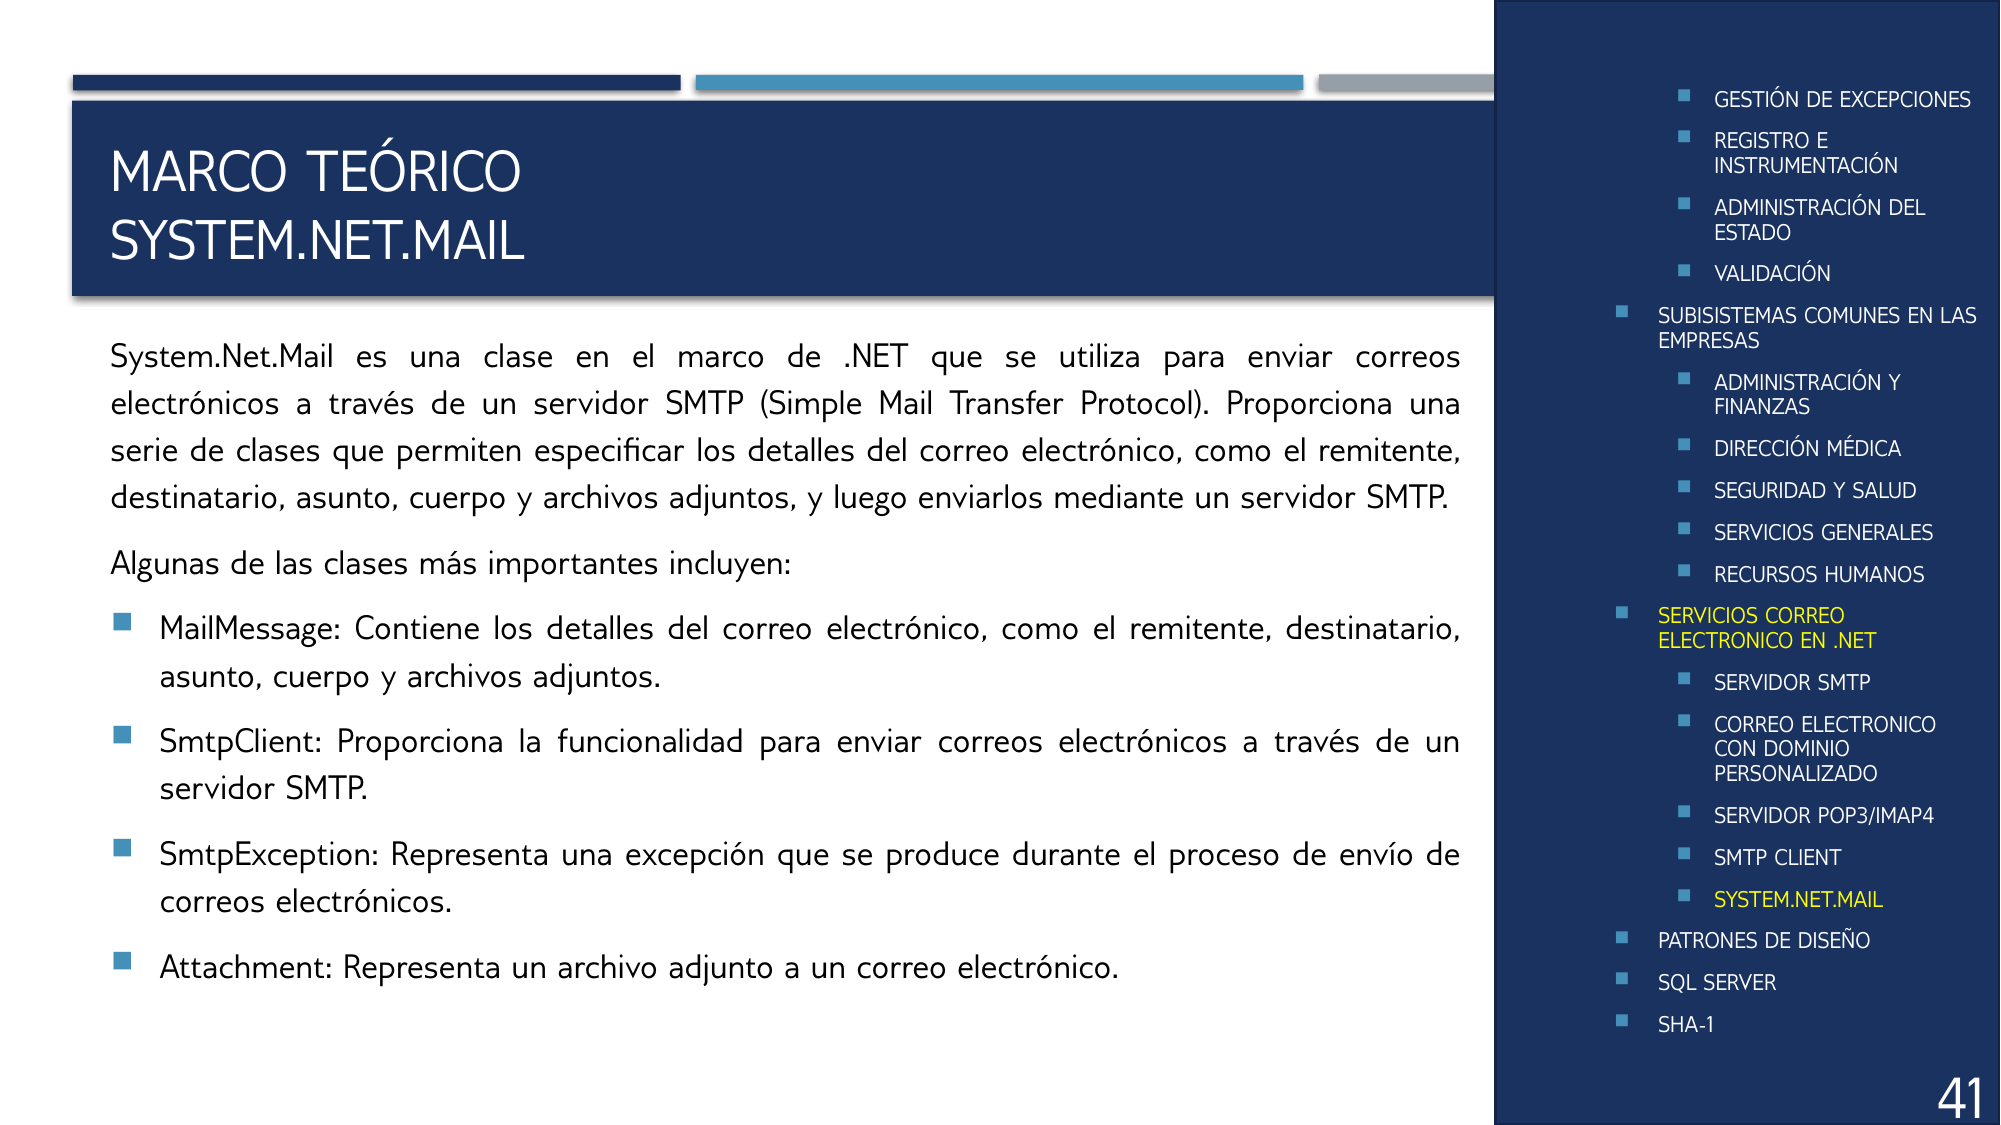

GESTIÓN DE EXCEPCIONES
REGISTRO E INSTRUMENTACIÓN
ADMINISTRACIÓN DEL ESTADO
VALIDACIÓN
SUBISISTEMAS COMUNES EN LAS EMPRESAS
ADMINISTRACIÓN Y FINANZAS
DIRECCIÓN MÉDICA
SEGURIDAD Y SALUD
SERVICIOS GENERALES
RECURSOS HUMANOS
SERVICIOS CORREO ELECTRONICO EN .NET
SERVIDOR SMTP
CORREO ELECTRONICO CON DOMINIO PERSONALIZADO
SERVIDOR POP3/IMAP4
SMTP CLIENT
SYSTEM.NET.MAIL
PATRONES DE DISEÑO
SQL SERVER
SHA-1
# MARCO TEÓRICO SYSTEM.NET.MAIL
System.Net.Mail es una clase en el marco de .NET que se utiliza para enviar correos electrónicos a través de un servidor SMTP (Simple Mail Transfer Protocol). Proporciona una serie de clases que permiten especificar los detalles del correo electrónico, como el remitente, destinatario, asunto, cuerpo y archivos adjuntos, y luego enviarlos mediante un servidor SMTP.
Algunas de las clases más importantes incluyen:
MailMessage: Contiene los detalles del correo electrónico, como el remitente, destinatario, asunto, cuerpo y archivos adjuntos.
SmtpClient: Proporciona la funcionalidad para enviar correos electrónicos a través de un servidor SMTP.
SmtpException: Representa una excepción que se produce durante el proceso de envío de correos electrónicos.
Attachment: Representa un archivo adjunto a un correo electrónico.
41
41